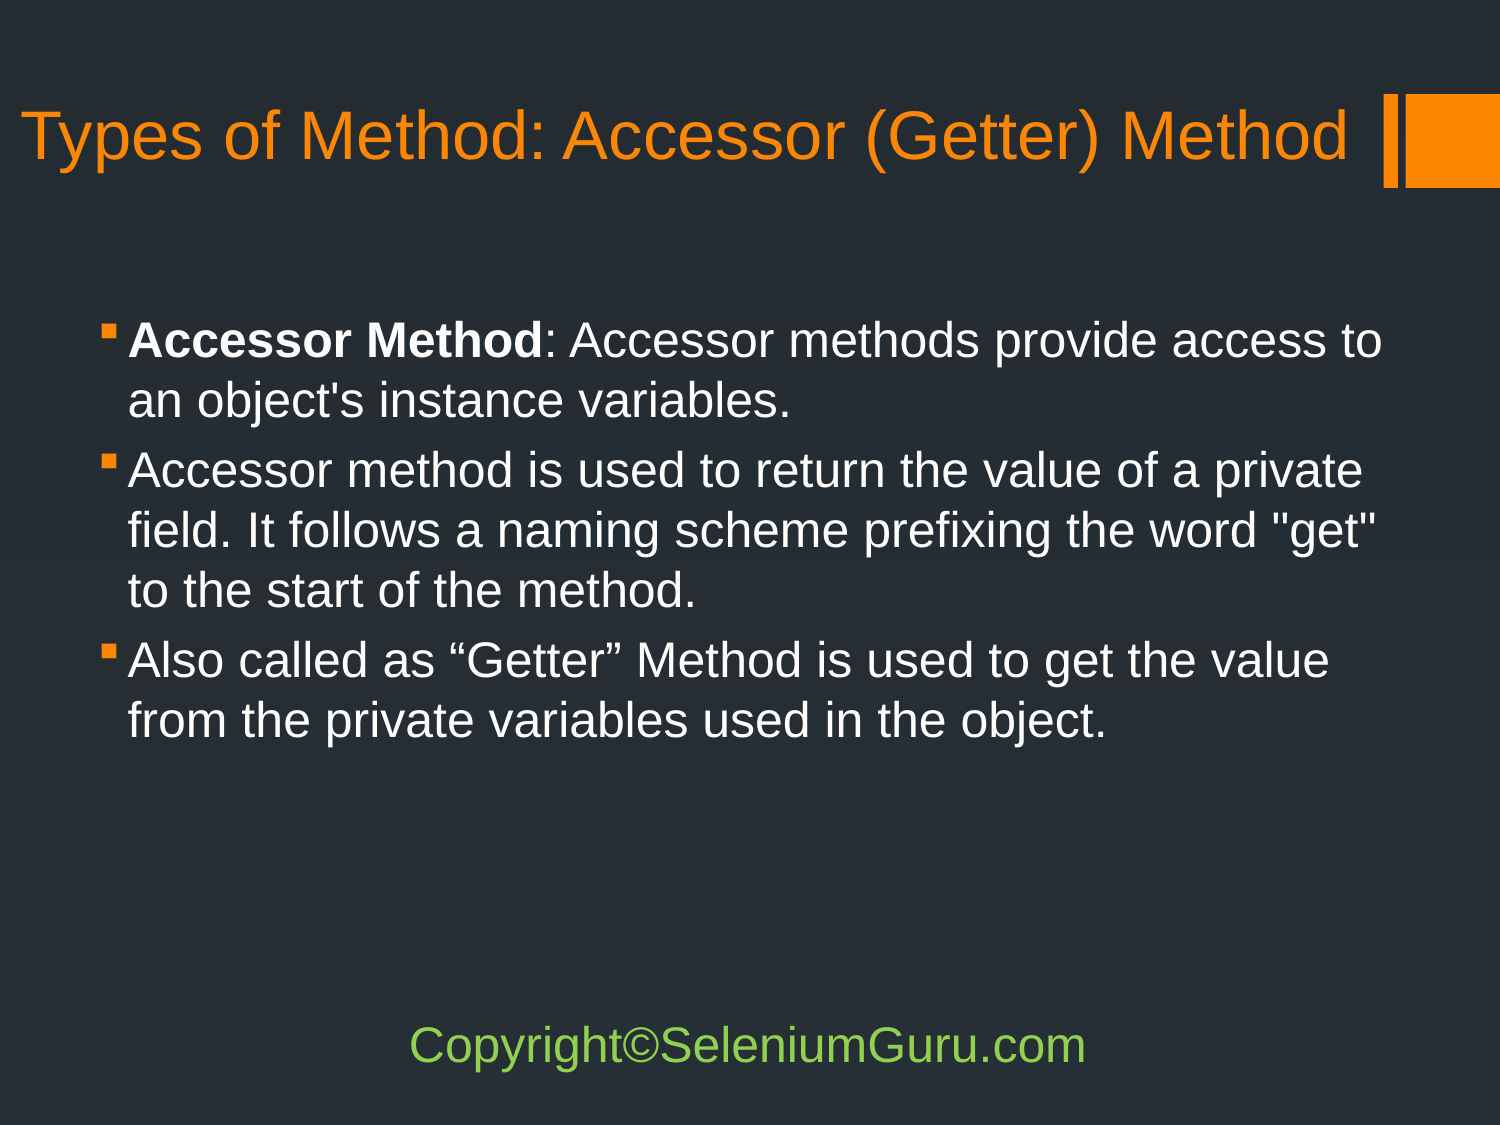

# Types of Method: Accessor (Getter) Method
Accessor Method: Accessor methods provide access to an object's instance variables.
Accessor method is used to return the value of a private field. It follows a naming scheme prefixing the word "get" to the start of the method.
Also called as “Getter” Method is used to get the value from the private variables used in the object.

Copyright©SeleniumGuru.com